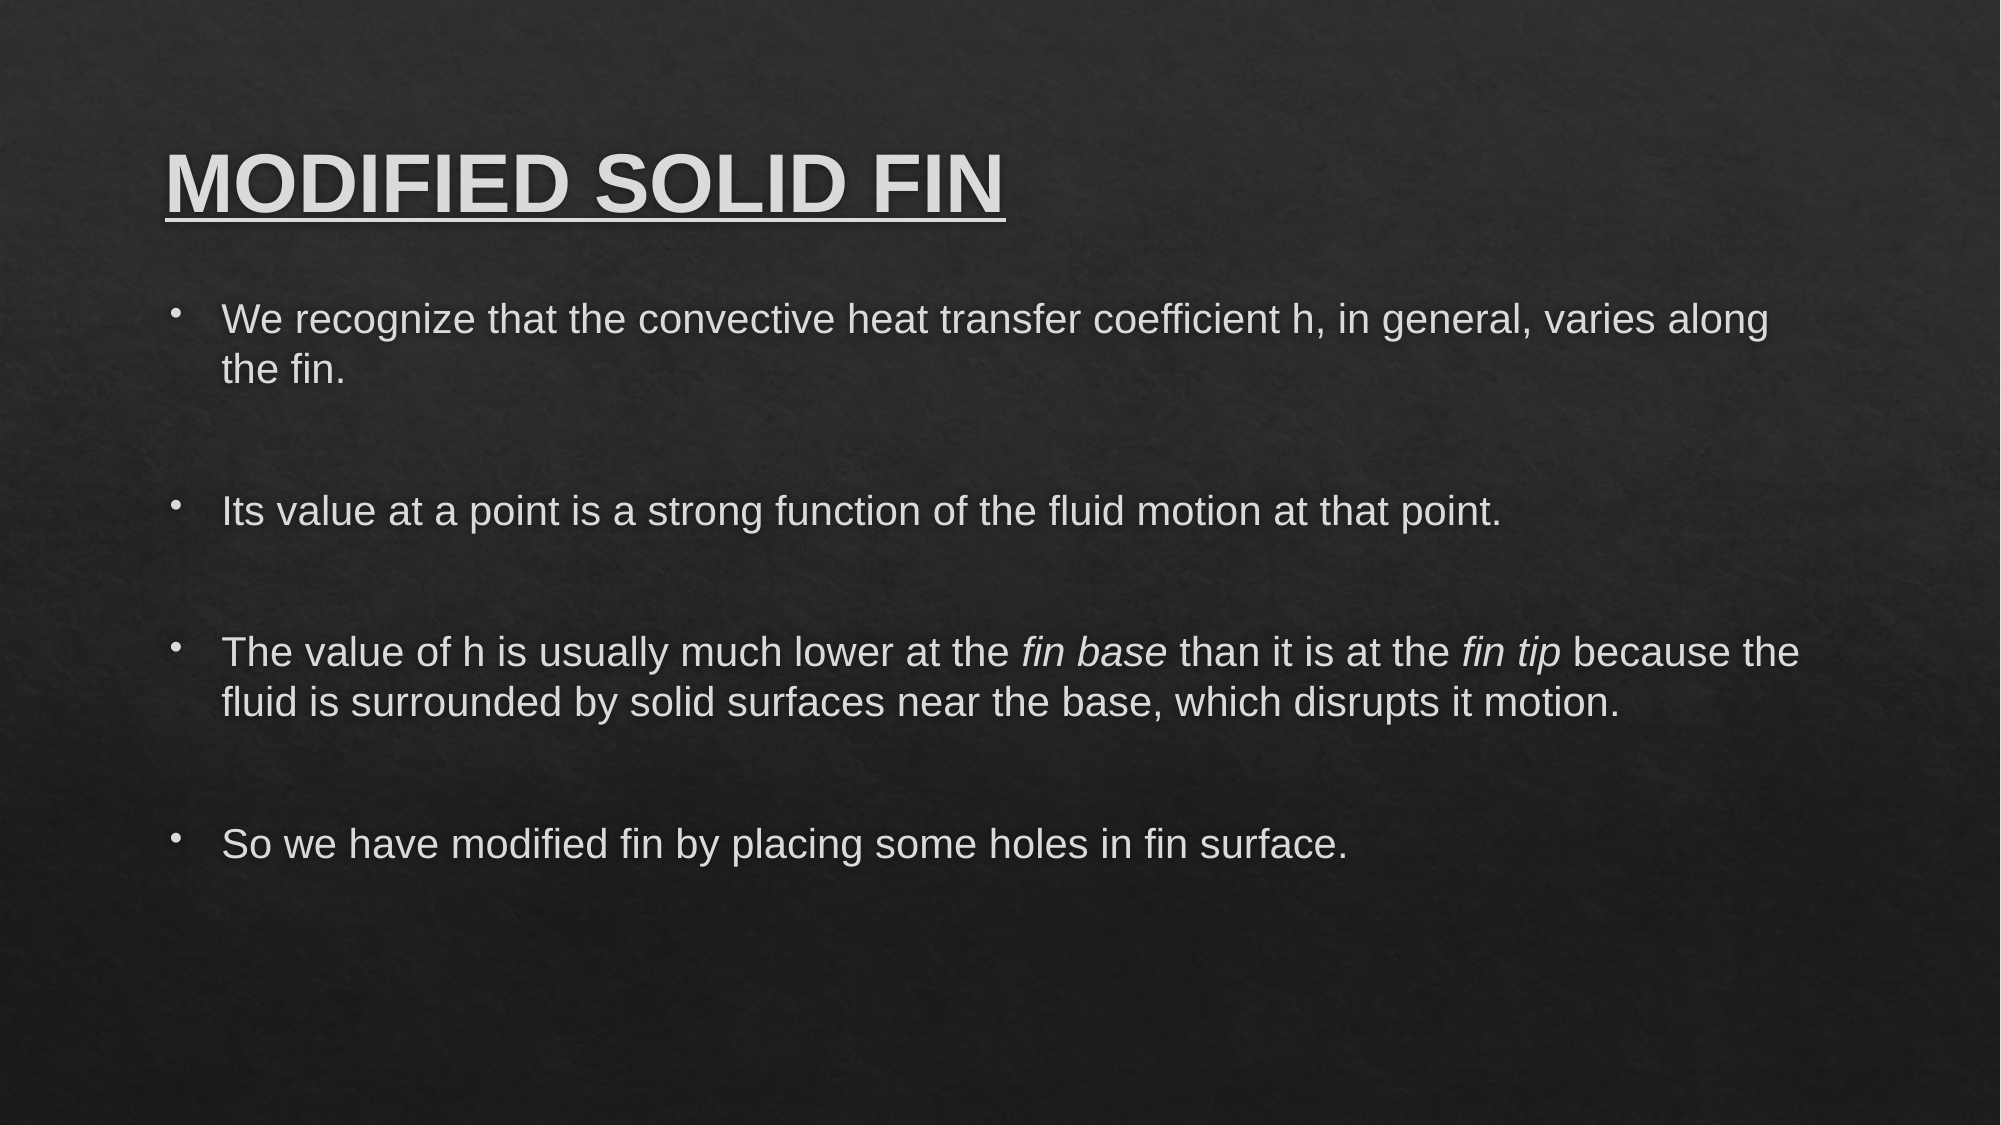

# MODIFIED SOLID FIN
We recognize that the convective heat transfer coefficient h, in general, varies along the fin.

Its value at a point is a strong function of the fluid motion at that point.

The value of h is usually much lower at the fin base than it is at the fin tip because the fluid is surrounded by solid surfaces near the base, which disrupts it motion.

So we have modified fin by placing some holes in fin surface.